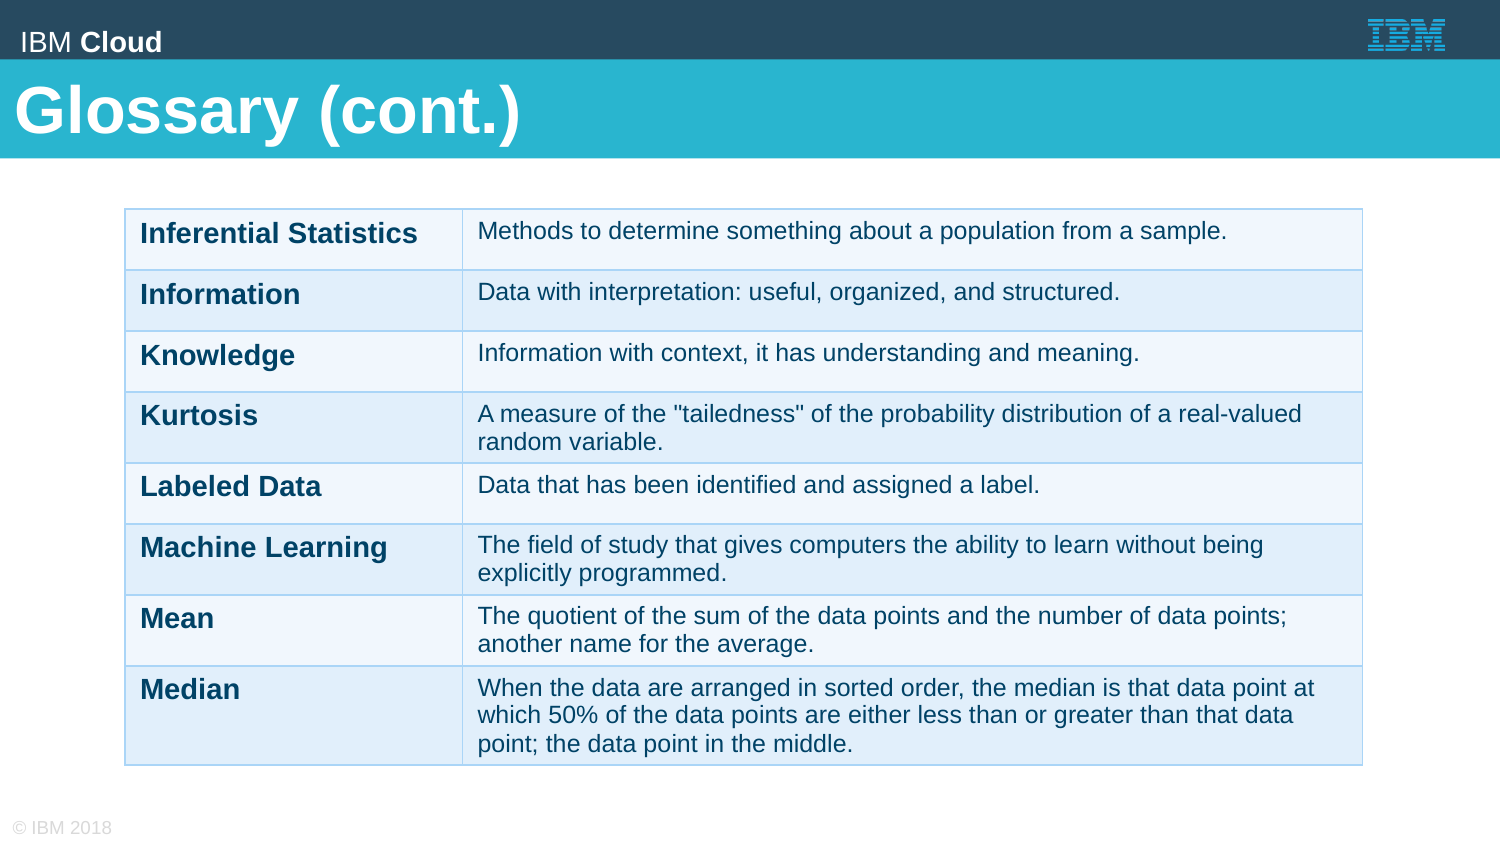

Glossary (cont.)

| Inferential Statistics | Methods to determine something about a population from a sample. |
| --- | --- |
| Information | Data with interpretation: useful, organized, and structured. |
| Knowledge | Information with context, it has understanding and meaning. |
| Kurtosis | A measure of the "tailedness" of the probability distribution of a real-valued random variable. |
| Labeled Data | Data that has been identified and assigned a label. |
| Machine Learning | The field of study that gives computers the ability to learn without being explicitly programmed. |
| Mean | The quotient of the sum of the data points and the number of data points; another name for the average. |
| Median | When the data are arranged in sorted order, the median is that data point at which 50% of the data points are either less than or greater than that data point; the data point in the middle. |